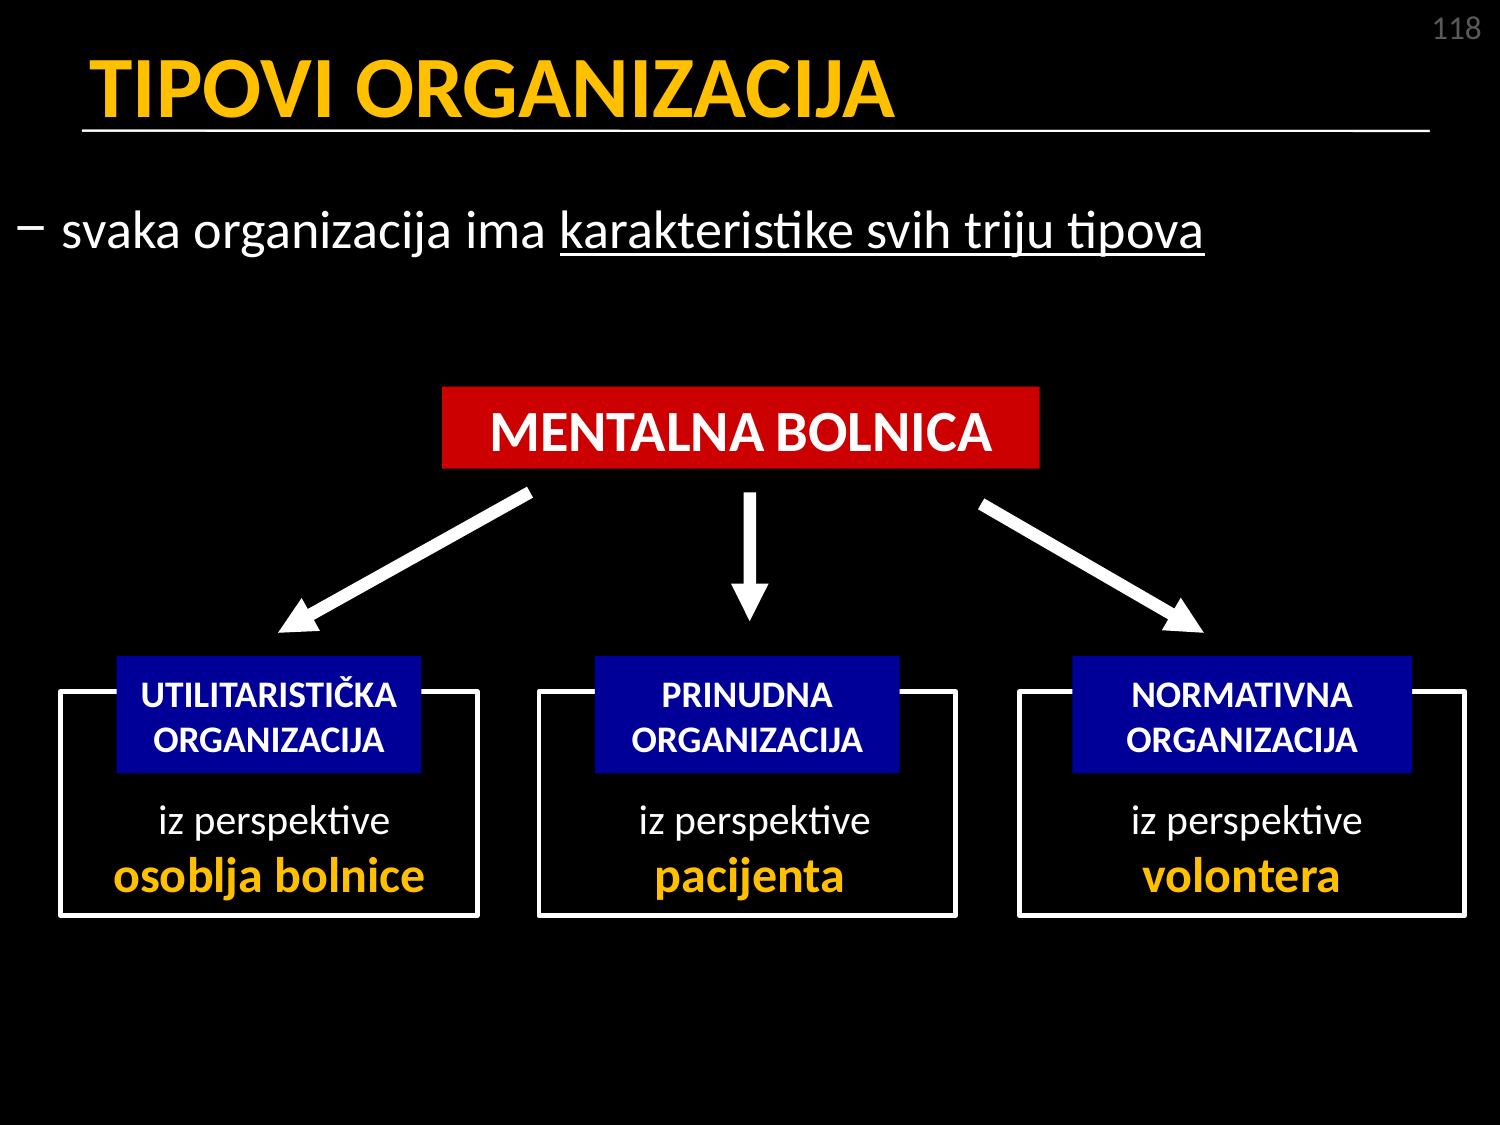

118
# TIPOVI ORGANIZACIJA
svaka organizacija ima karakteristike svih triju tipova
MENTALNA BOLNICA
UTILITARISTIČKA ORGANIZACIJA

PRINUDNA ORGANIZACIJA

NORMATIVNA ORGANIZACIJA

 iz perspektive osoblja bolnice
 iz perspektive pacijenta
 iz perspektive volontera